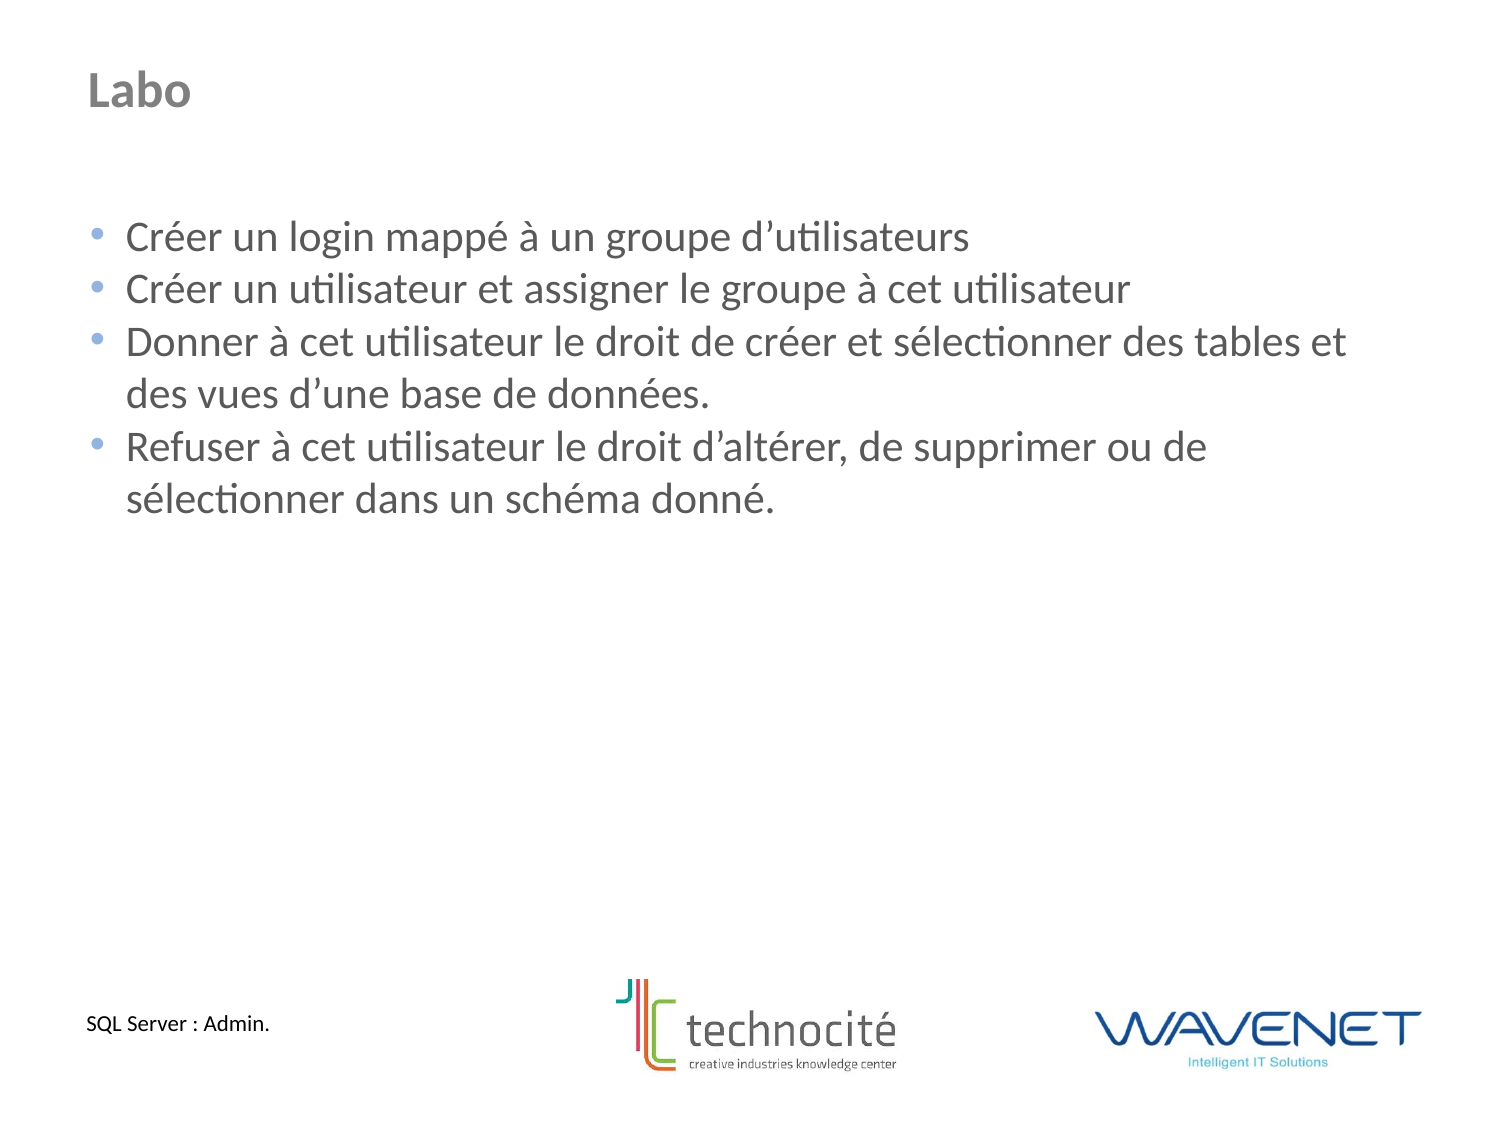

Labo
Créer un login mappé à un groupe d’utilisateurs
Créer un utilisateur et assigner le groupe à cet utilisateur
Donner à cet utilisateur le droit de créer et sélectionner des tables et des vues d’une base de données.
Refuser à cet utilisateur le droit d’altérer, de supprimer ou de sélectionner dans un schéma donné.

SQL Server : Admin.